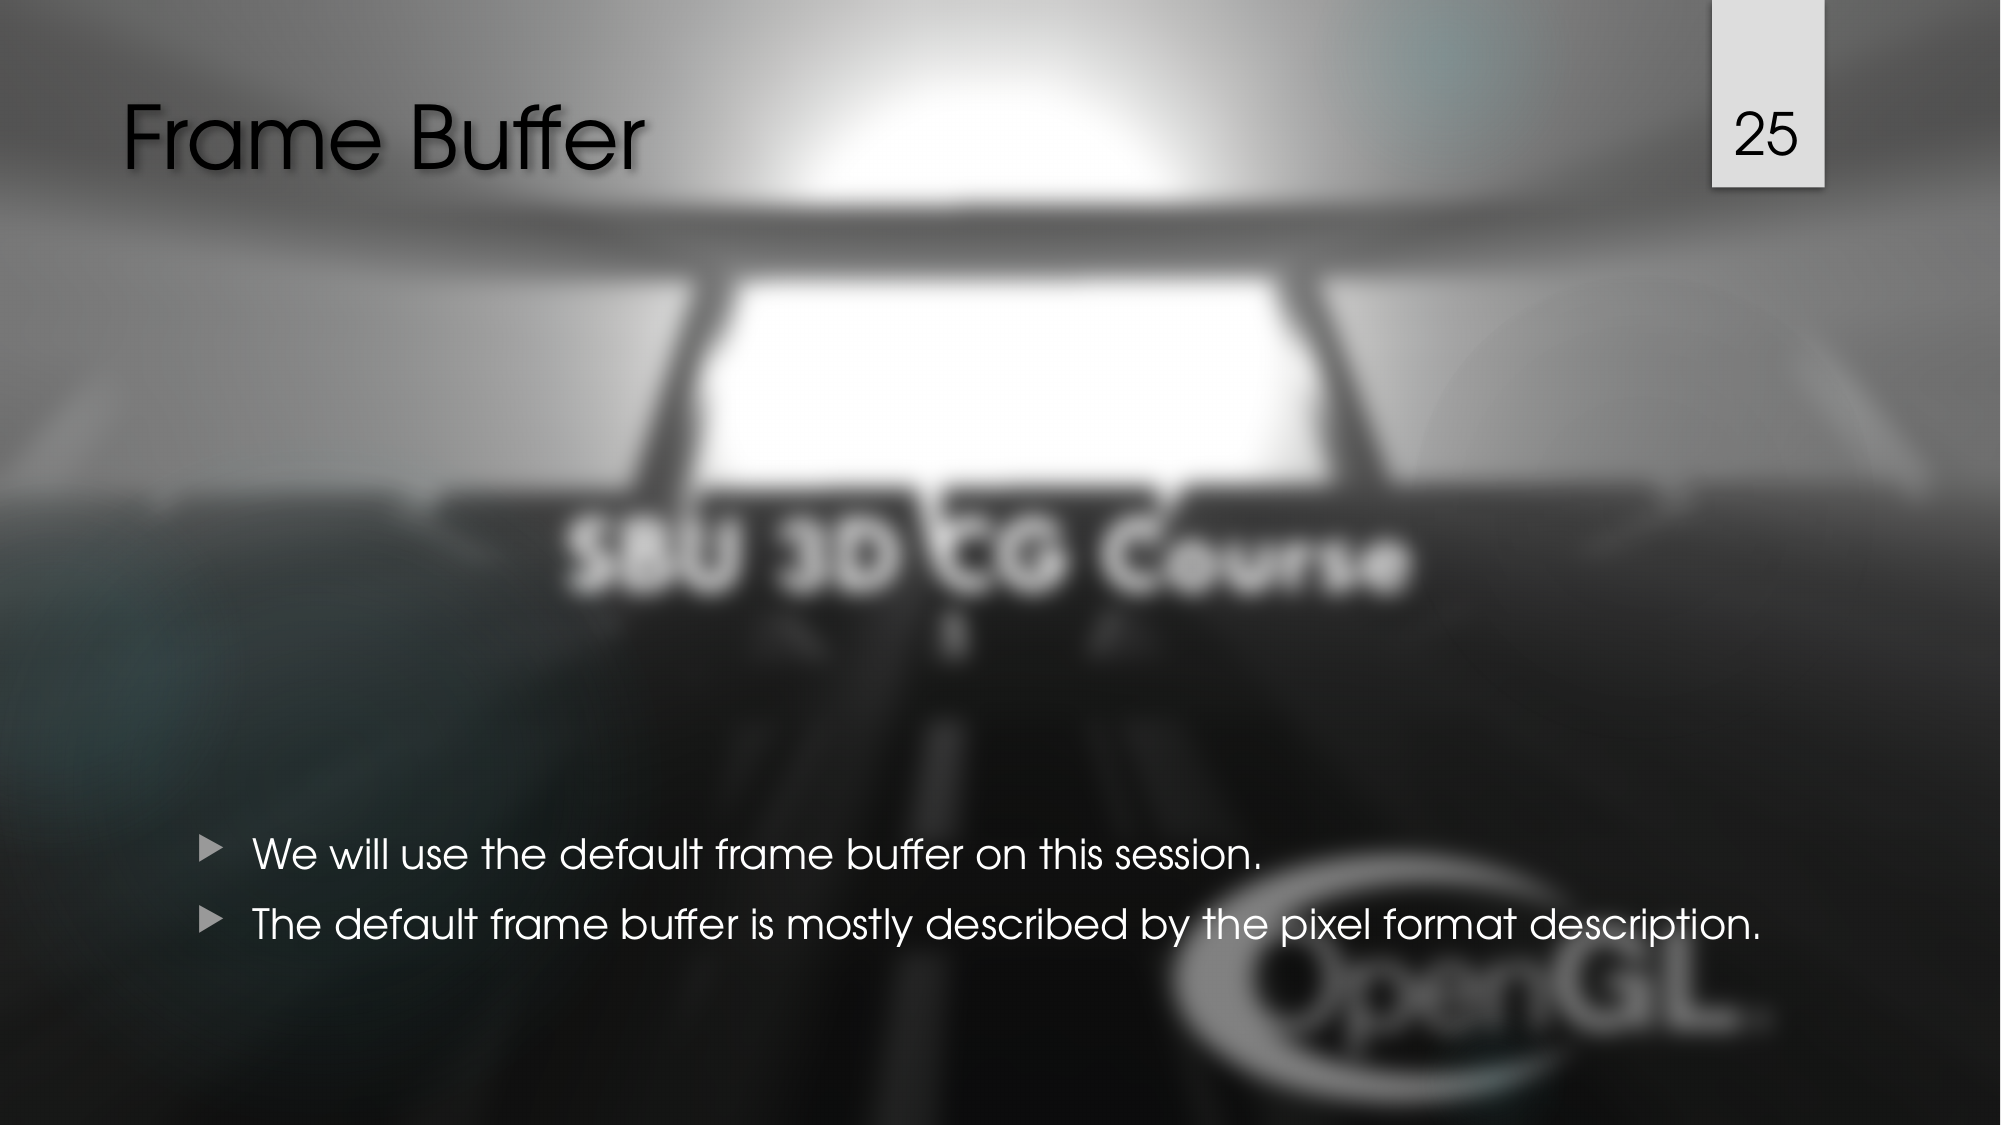

25
# Frame Buffer
We will use the default frame buffer on this session.
The default frame buffer is mostly described by the pixel format description.